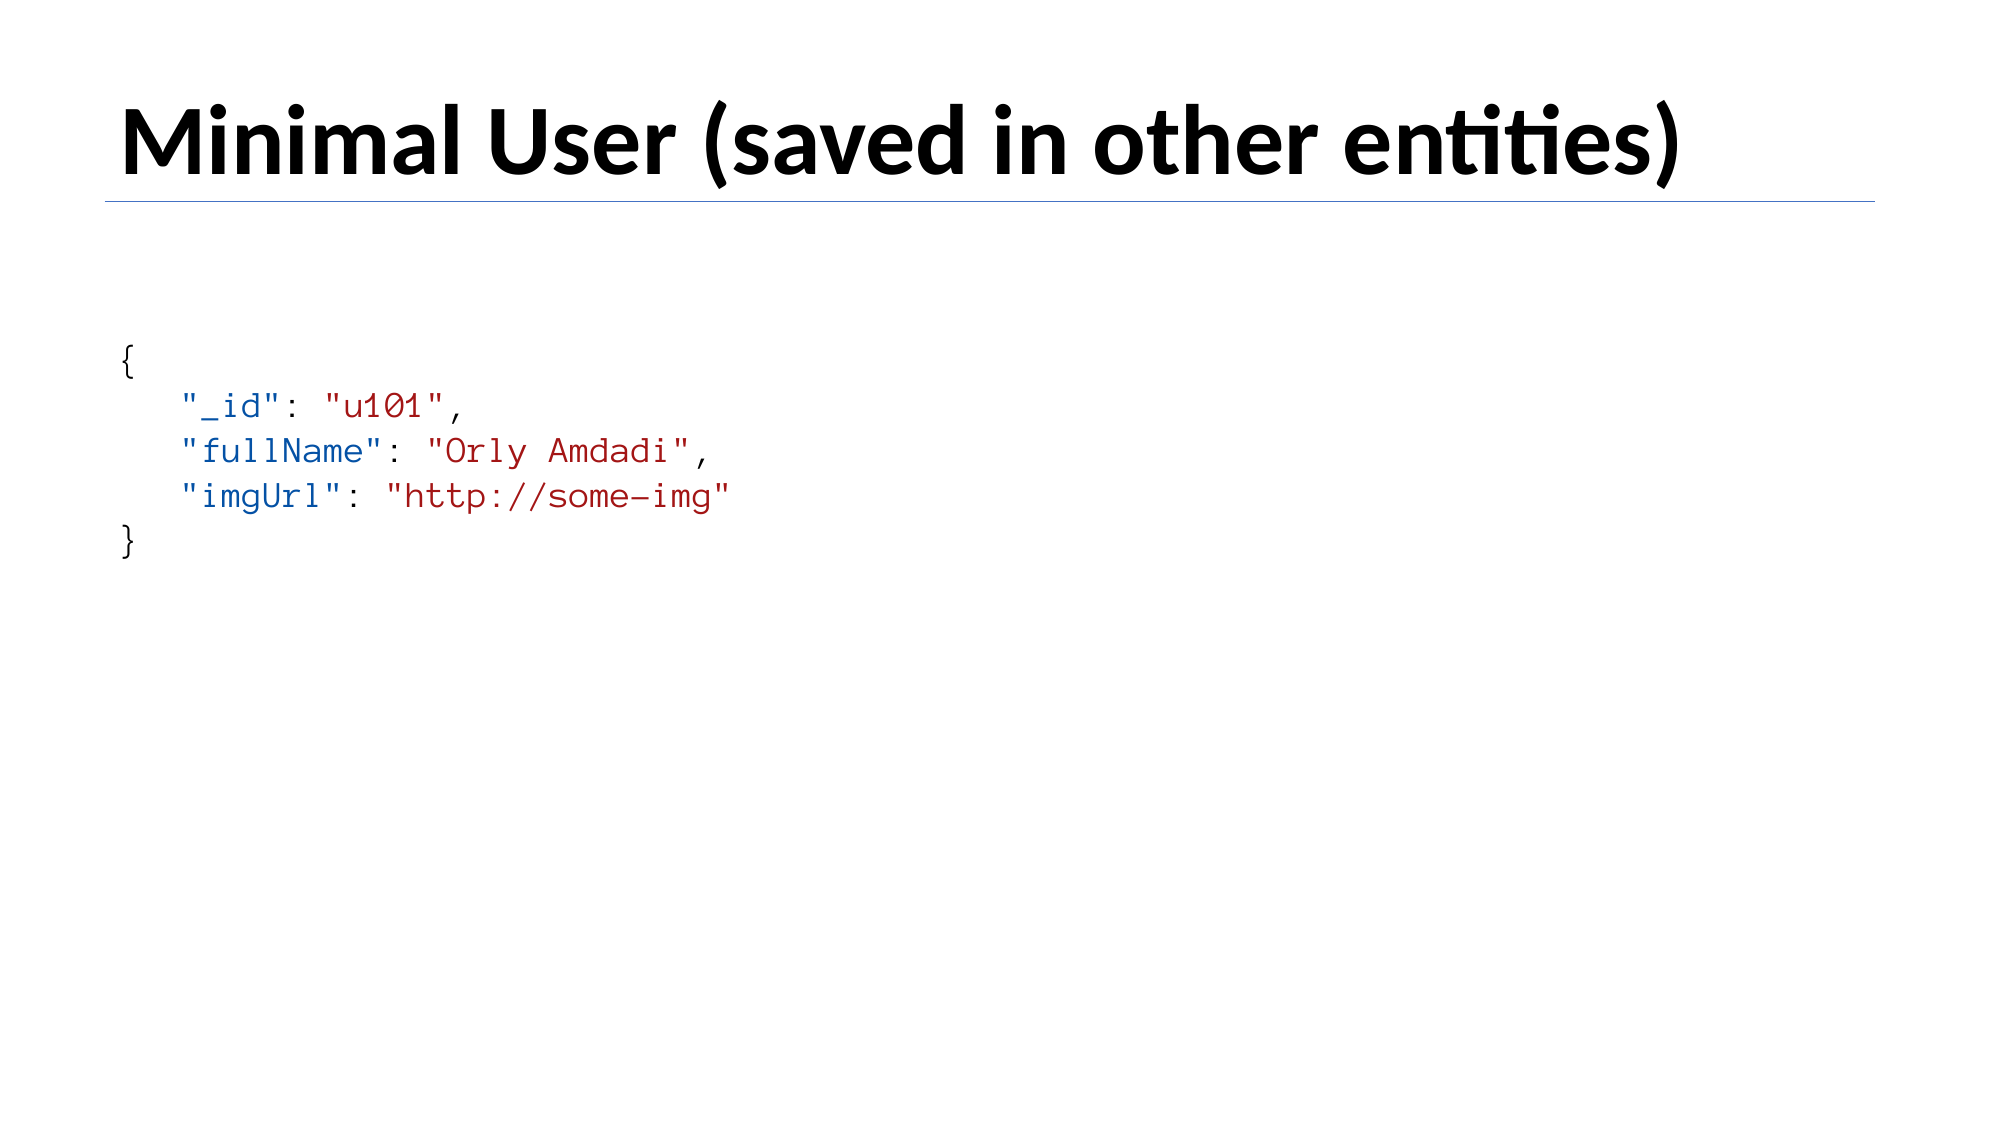

Minimal User (saved in other entities)
{
   "_id": "u101",
   "fullName": "Orly Amdadi",
   "imgUrl": "http://some-img"
}